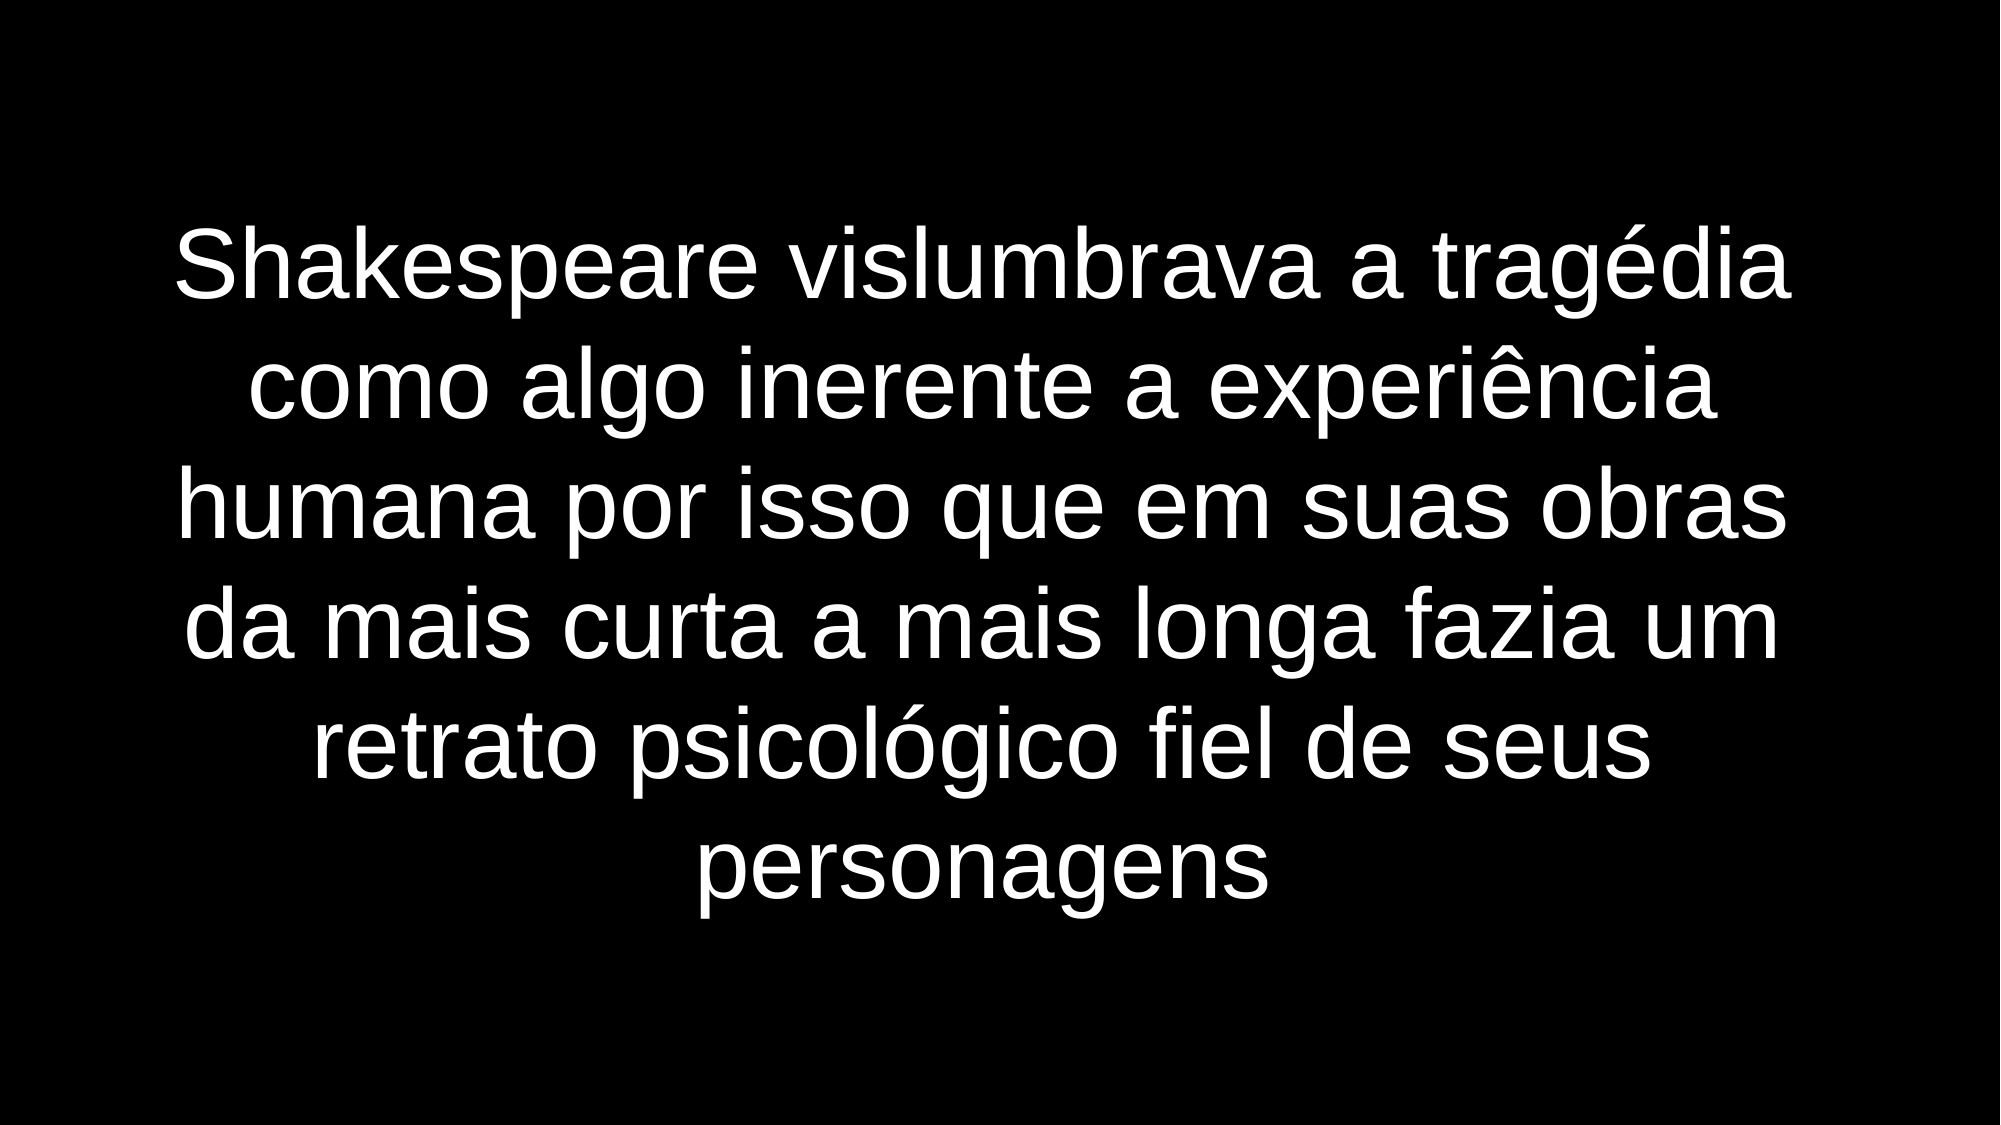

Shakespeare vislumbrava a tragédia como algo inerente a experiência humana por isso que em suas obras da mais curta a mais longa fazia um retrato psicológico fiel de seus personagens